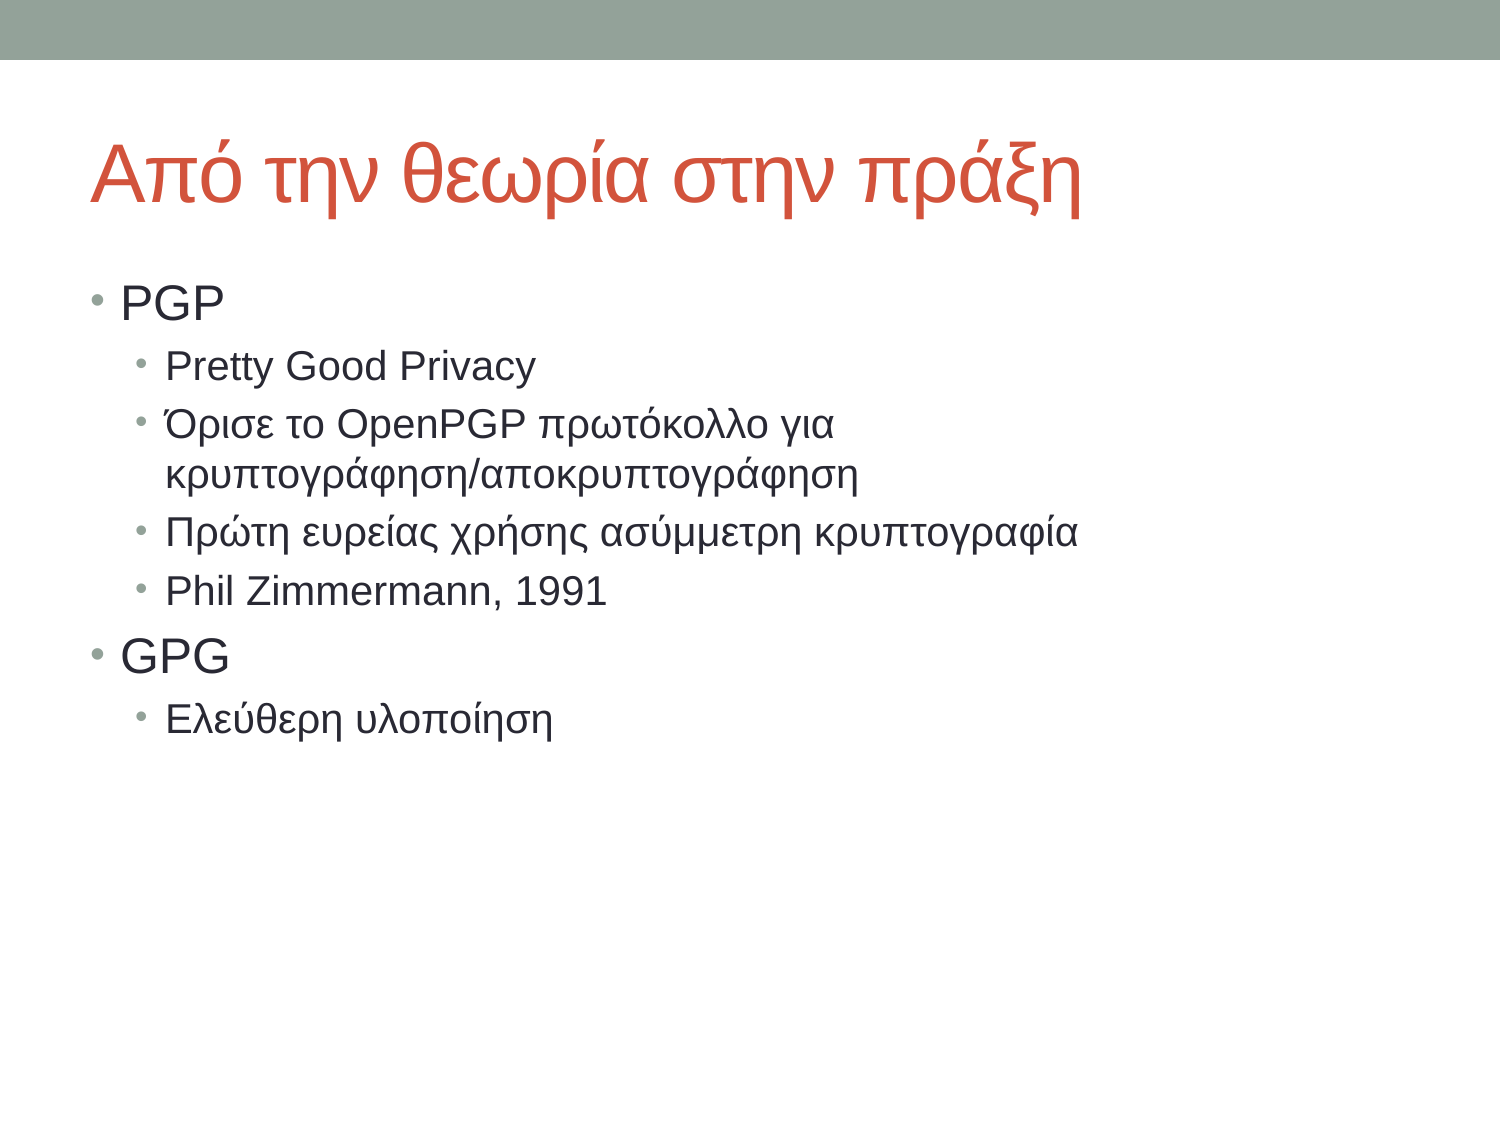

# Από την θεωρία στην πράξη
PGP
Pretty Good Privacy
Όρισε το OpenPGP πρωτόκολλο για κρυπτογράφηση/αποκρυπτογράφηση
Πρώτη ευρείας χρήσης ασύμμετρη κρυπτογραφία
Phil Zimmermann, 1991
GPG
Ελεύθερη υλοποίηση